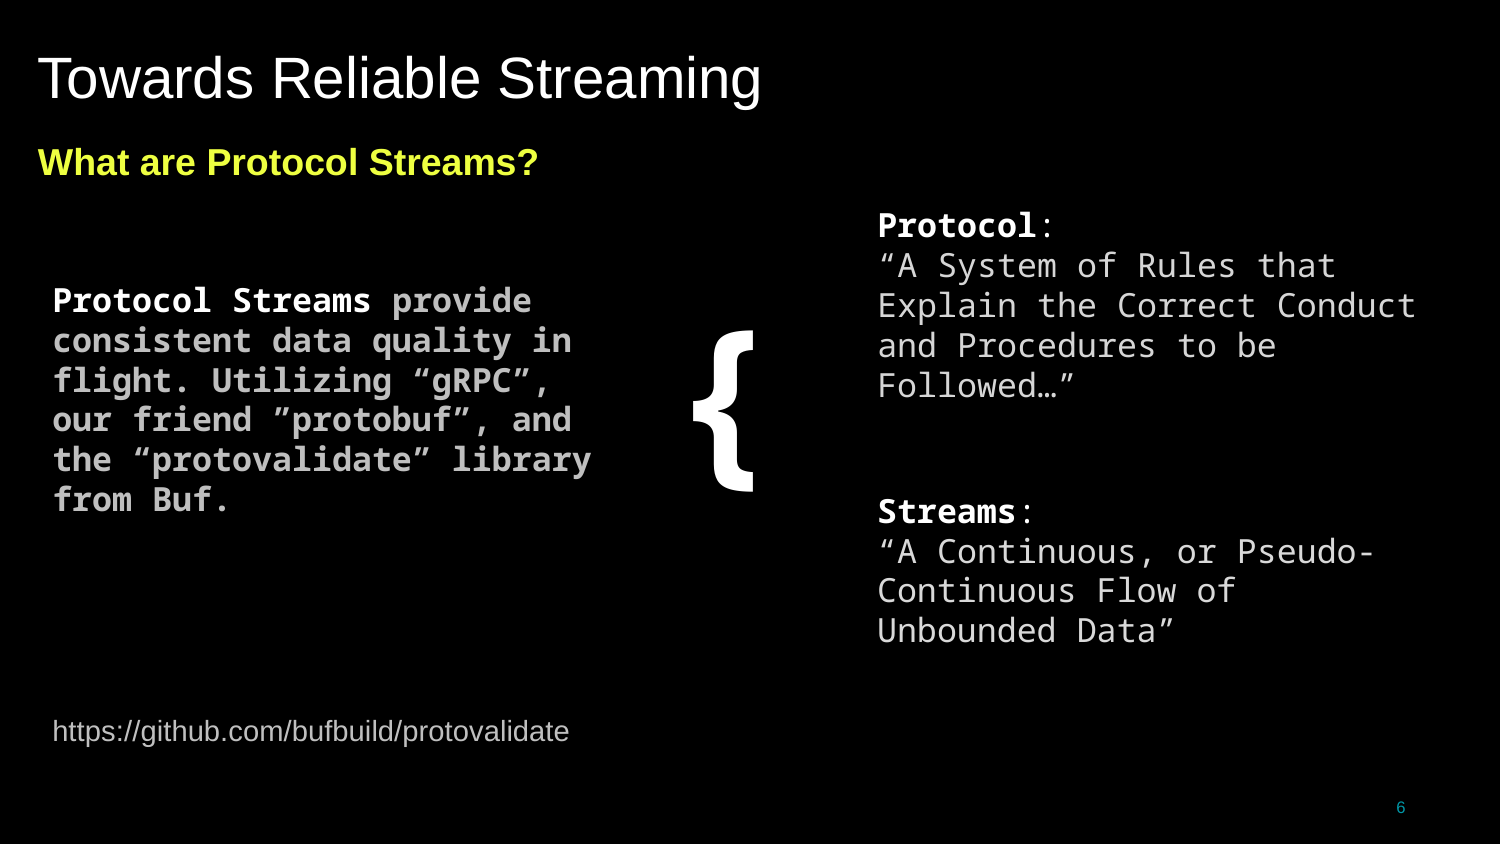

# Towards Reliable Streaming
What are Protocol Streams?
Protocol:
“A System of Rules that Explain the Correct Conduct and Procedures to be Followed…”
Protocol Streams provide consistent data quality in flight. Utilizing “gRPC”, our friend ”protobuf”, and the “protovalidate” library from Buf.
{
Streams:
“A Continuous, or Pseudo-Continuous Flow of Unbounded Data”
https://github.com/bufbuild/protovalidate
6